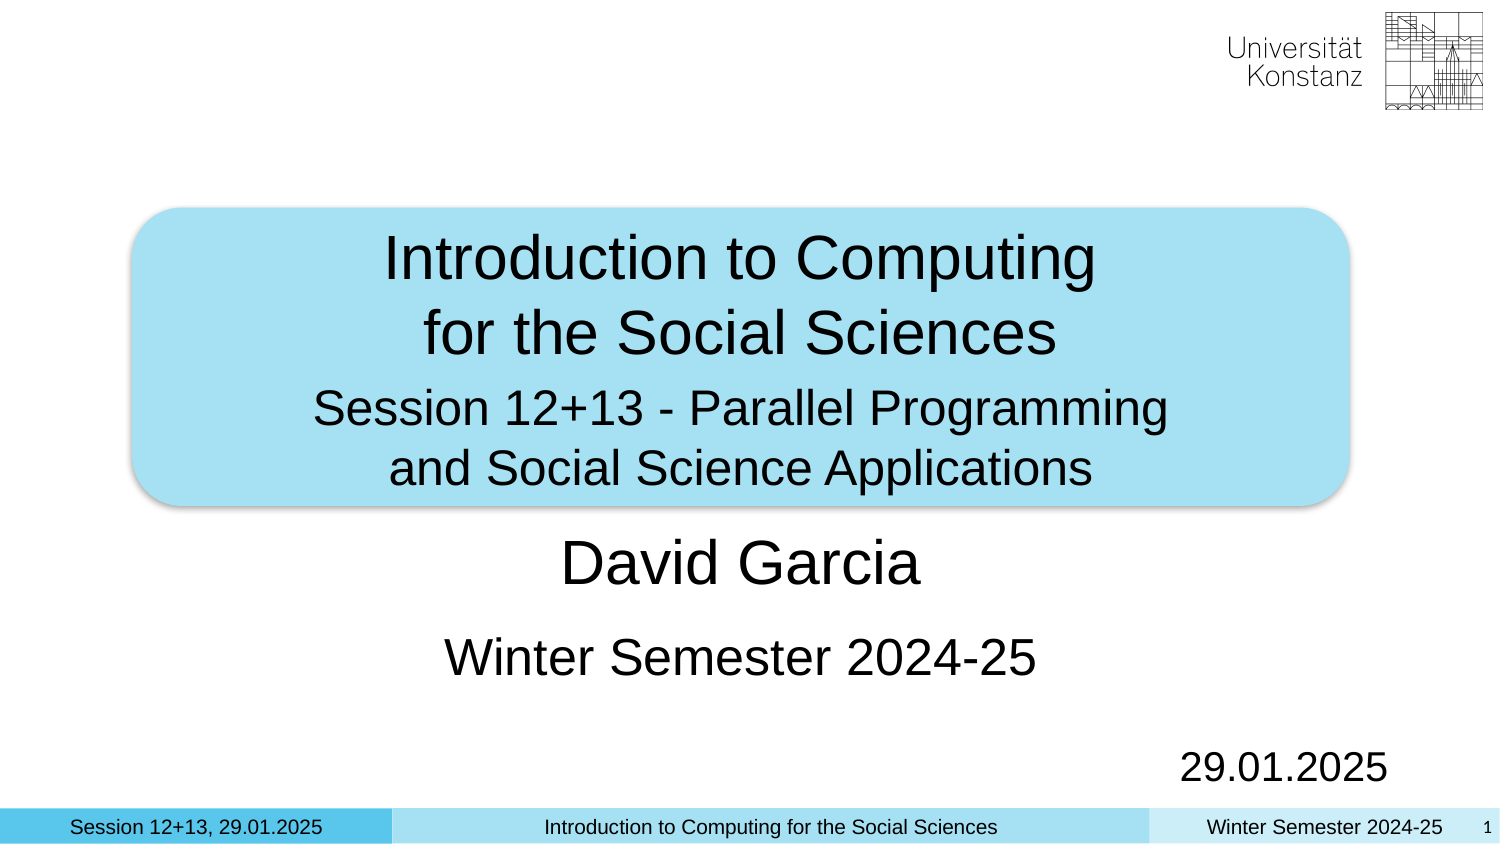

Introduction to Computing
for the Social Sciences
Session 12+13 - Parallel Programming
and Social Science Applications
David Garcia
Winter Semester 2024-25
29.01.2025